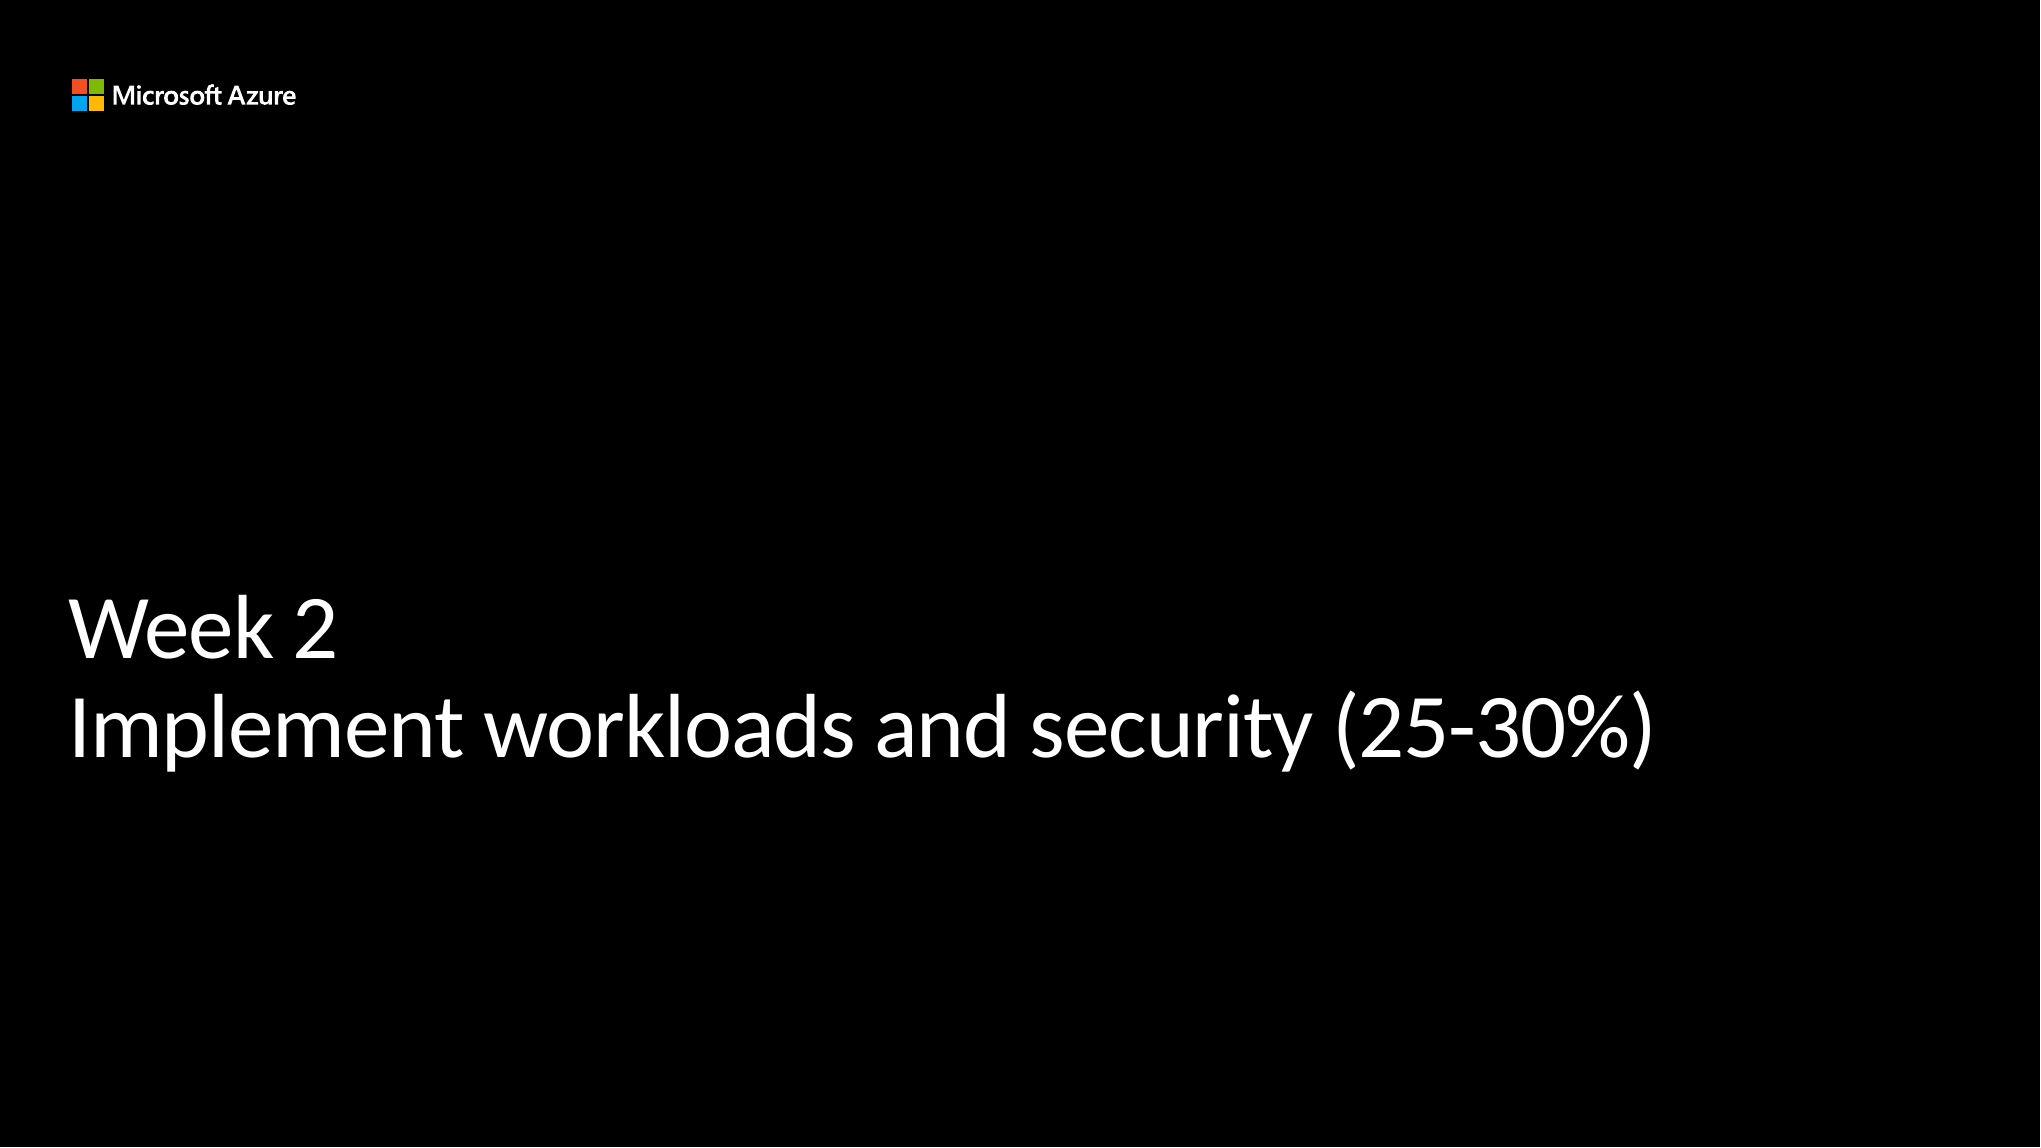

# Week 2 Implement workloads and security (25-30%)